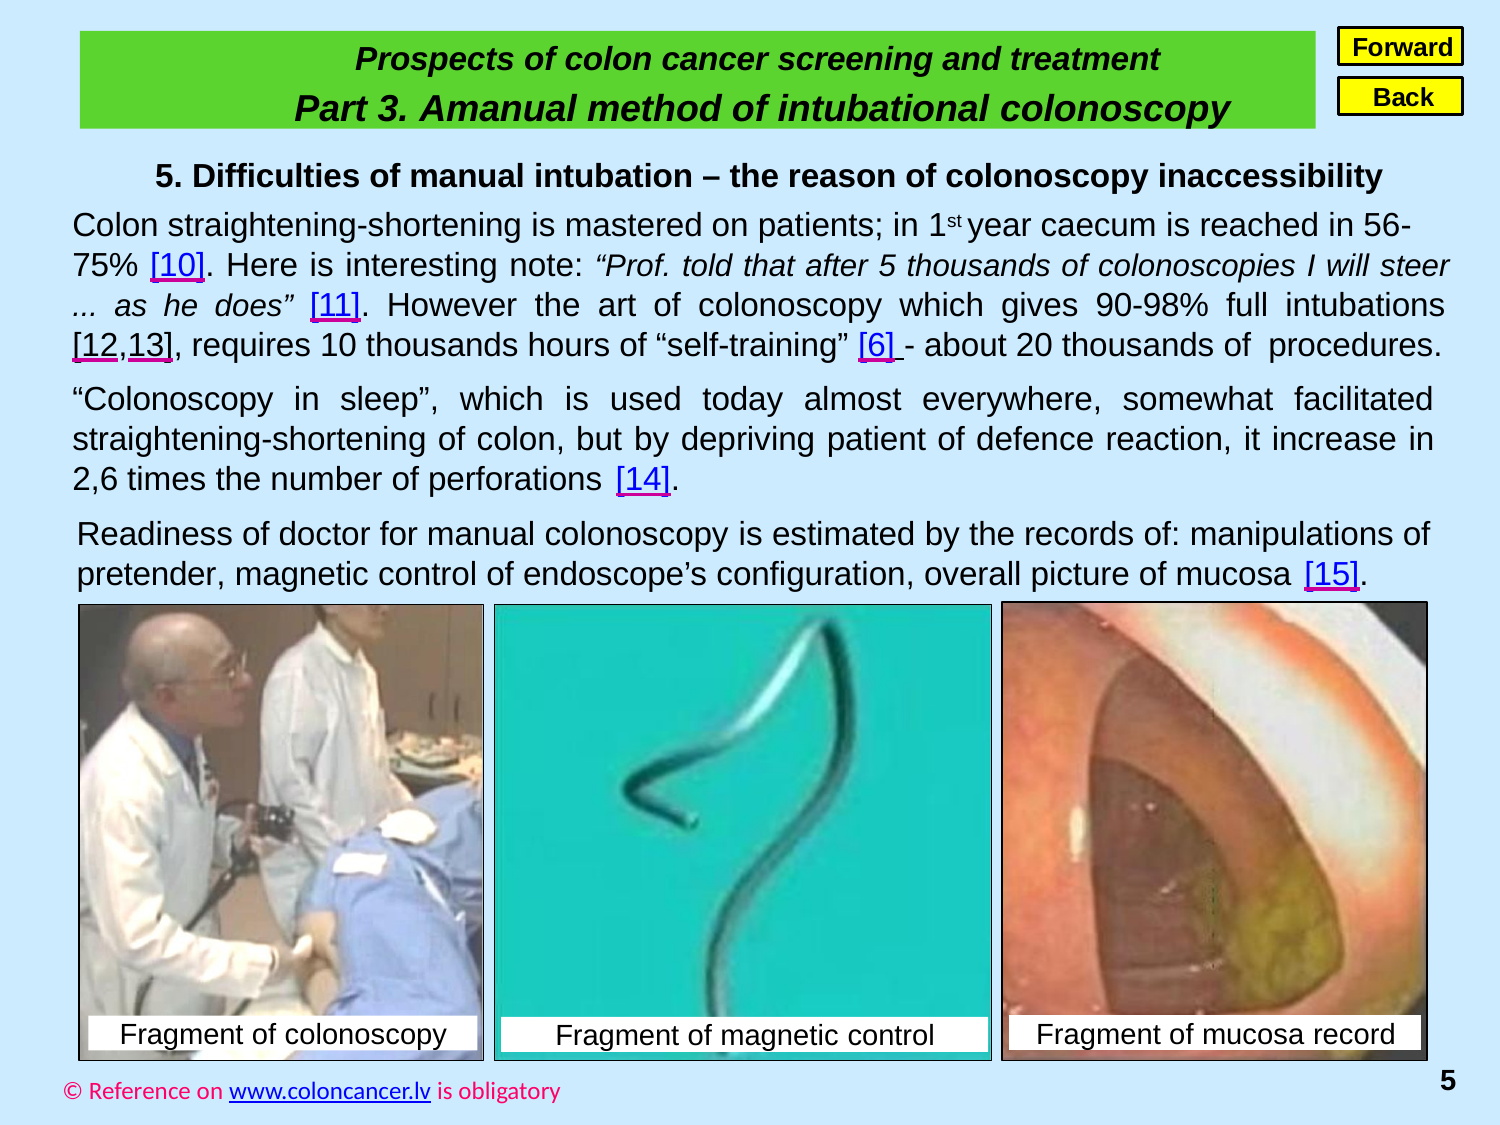

Forward

Prospects of colon cancer screening and treatment
Part 3. Amanual method of intubational colonoscopy
Back

5. Difficulties of manual intubation – the reason of colonoscopy inaccessibility
Colon straightening-shortening is mastered on patients; in 1st year caecum is reached in 56- 75% [10]. Here is interesting note: “Prof. told that after 5 thousands of colonoscopies I will steer
... as he does” [11]. However the art of colonoscopy which gives 90-98% full intubations
[12,13], requires 10 thousands hours of “self-training” [6] - about 20 thousands of procedures.
“Colonoscopy in sleep”, which is used today almost everywhere, somewhat facilitated straightening-shortening of colon, but by depriving patient of defence reaction, it increase in 2,6 times the number of perforations [14].
Readiness of doctor for manual colonoscopy is estimated by the records of: manipulations of pretender, magnetic control of endoscope’s configuration, overall picture of mucosa [15].

Fragment of mucosa record
Fragment of colonoscopy
Fragment of magnetic control
5
© Reference on www.coloncancer.lv is obligatory